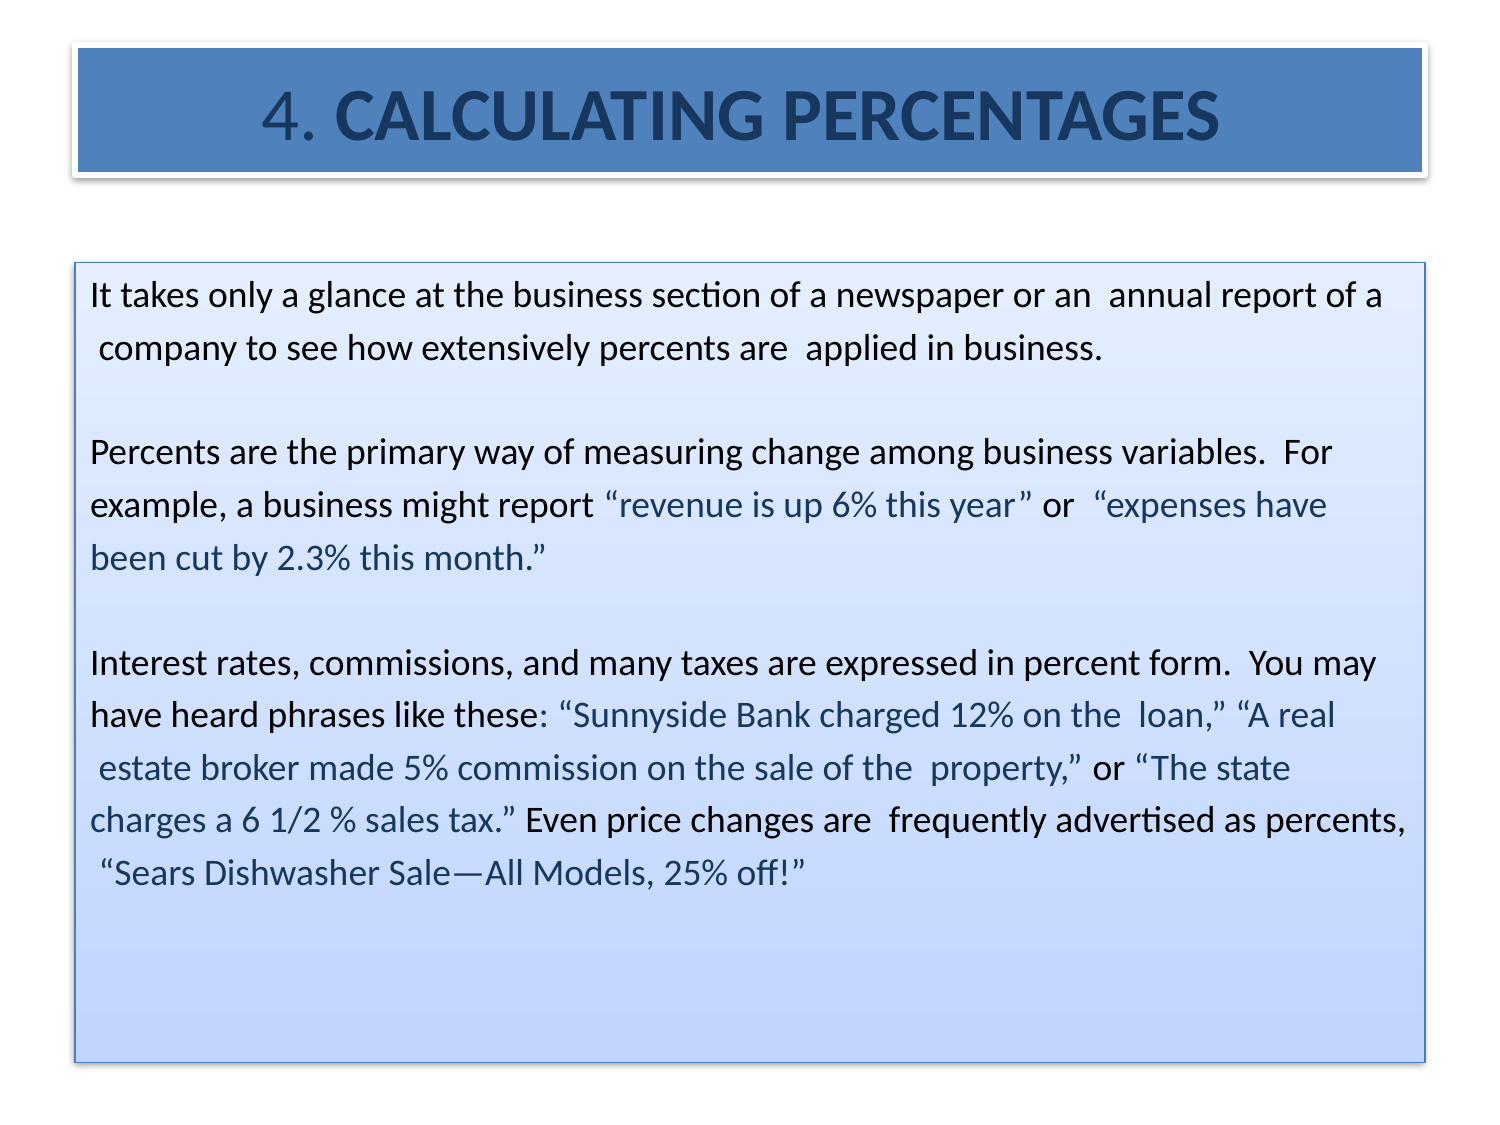

# 4. CALCULATING PERCENTAGES
It takes only a glance at the business section of a newspaper or an  annual report of a
 company to see how extensively percents are  applied in business.

Percents are the primary way of measuring change among business variables.  For
example, a business might report “revenue is up 6% this year” or  “expenses have
been cut by 2.3% this month.”

Interest rates, commissions, and many taxes are expressed in percent form.  You may
have heard phrases like these: “Sunnyside Bank charged 12% on the  loan,” “A real
 estate broker made 5% commission on the sale of the  property,” or “The state
charges a 6 1/2 % sales tax.” Even price changes are  frequently advertised as percents,
 “Sears Dishwasher Sale—All Models, 25% off!”